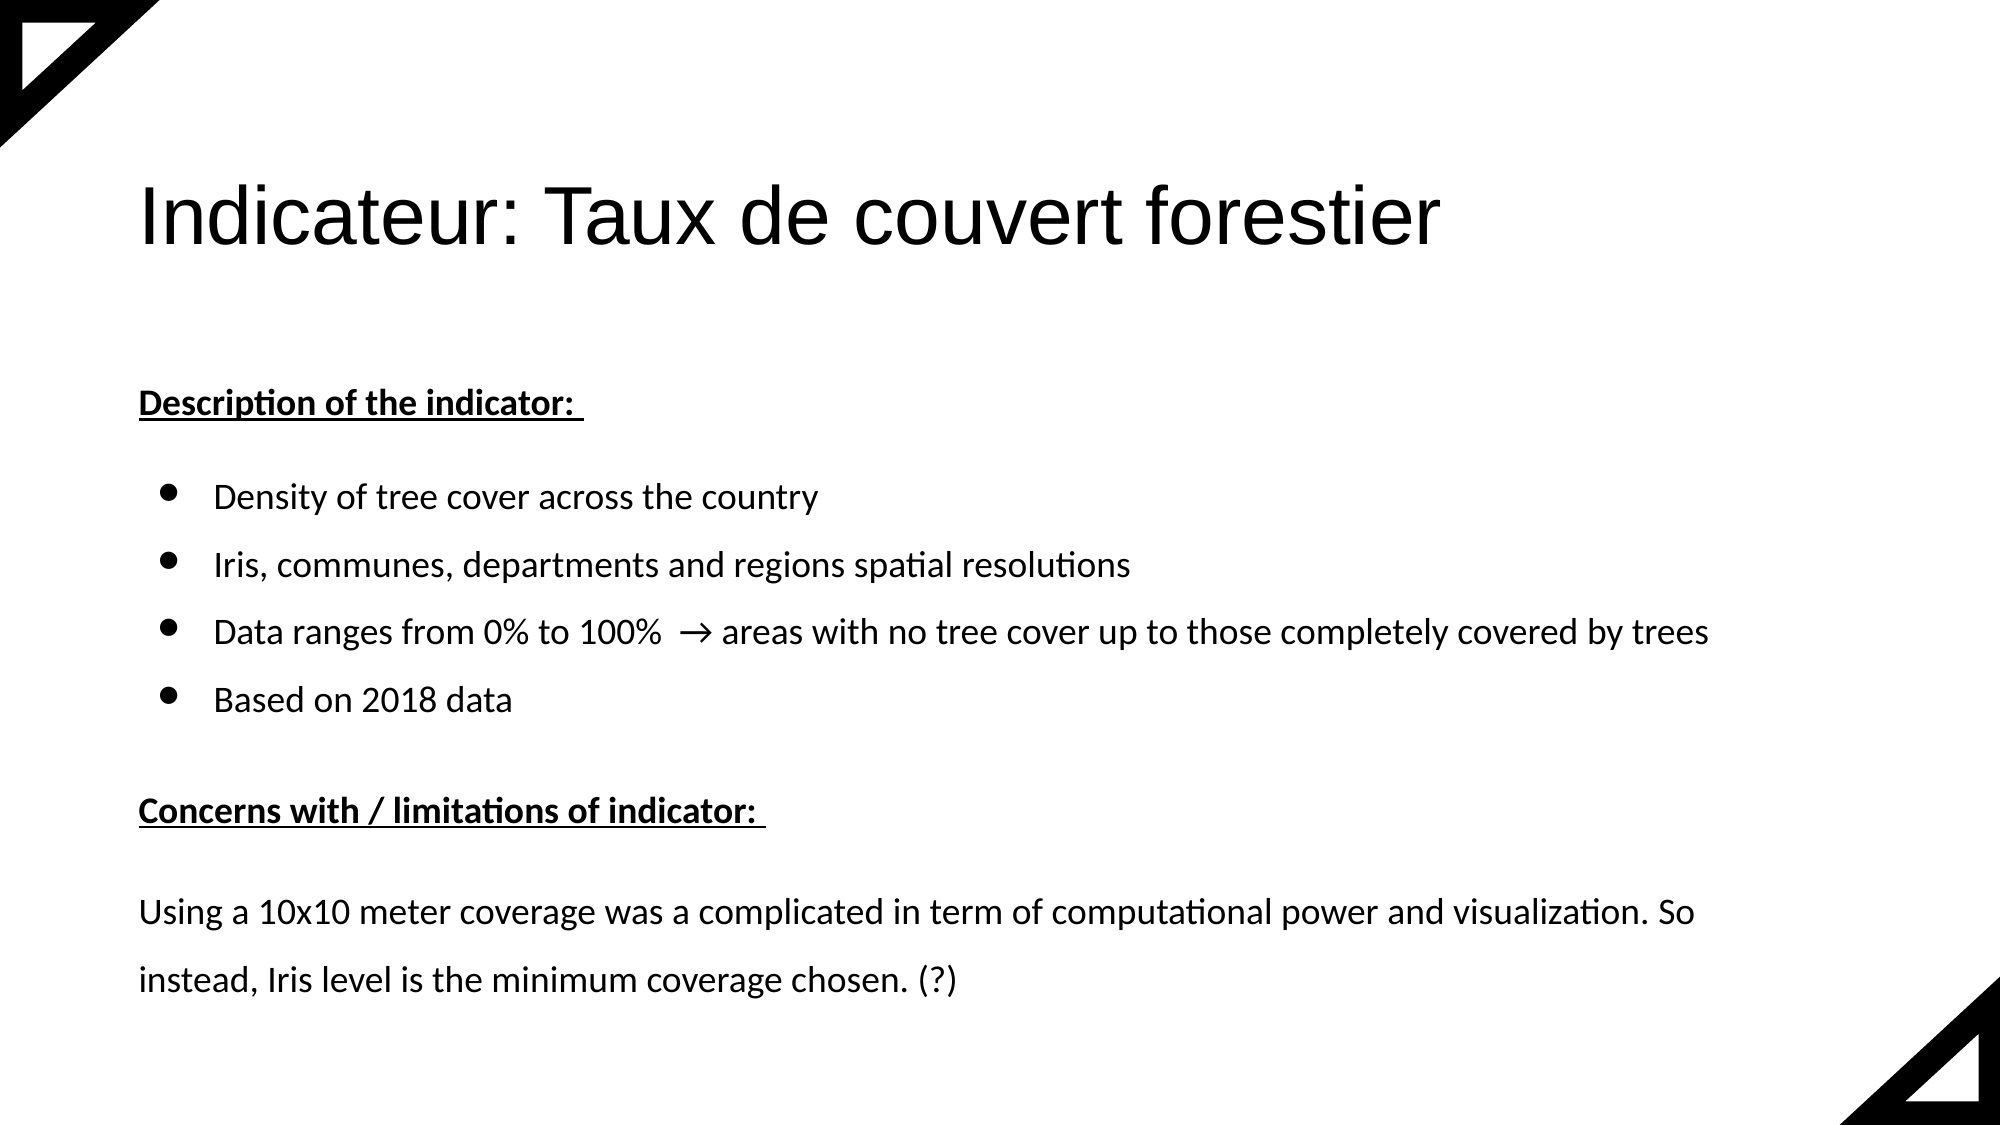

# Indicateur: Taux de couvert forestier
Description of the indicator:

Density of tree cover across the country
Iris, communes, departments and regions spatial resolutions
Data ranges from 0% to 100%  → areas with no tree cover up to those completely covered by trees
Based on 2018 data

Concerns with / limitations of indicator:

Using a 10x10 meter coverage was a complicated in term of computational power and visualization. So instead, Iris level is the minimum coverage chosen. (?)